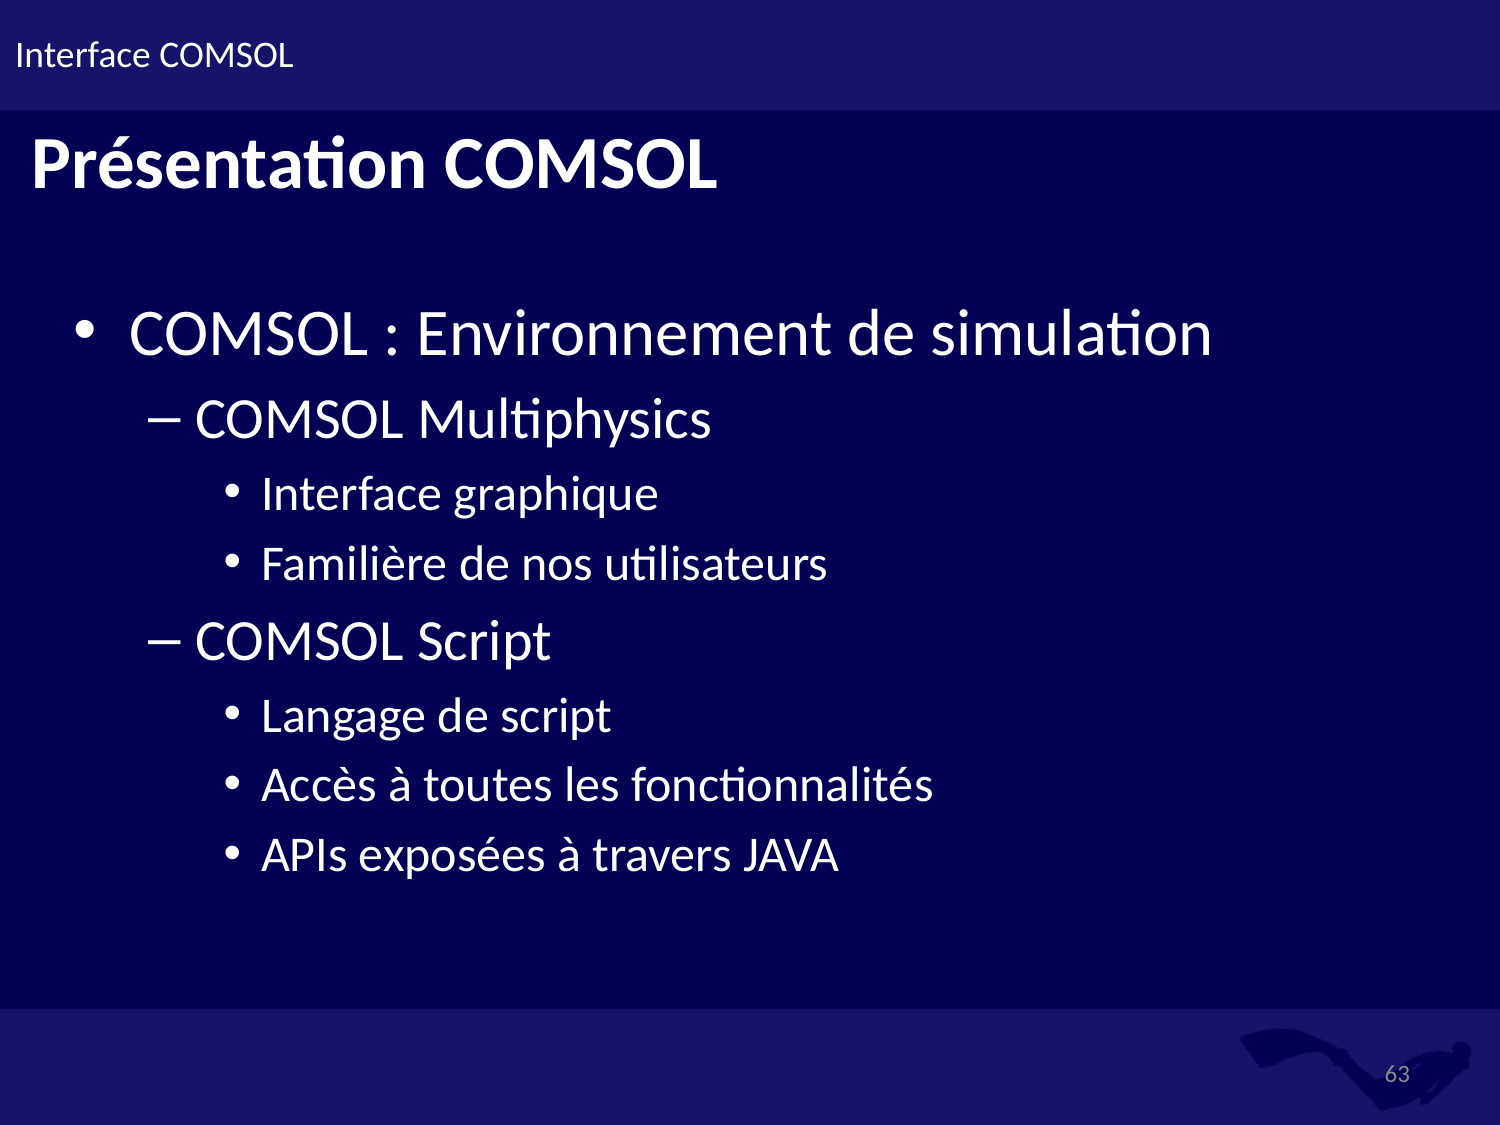

# Interface COMSOL
Présentation COMSOL
COMSOL : Environnement de simulation
COMSOL Multiphysics
Interface graphique
Familière de nos utilisateurs
COMSOL Script
Langage de script
Accès à toutes les fonctionnalités
APIs exposées à travers JAVA

63